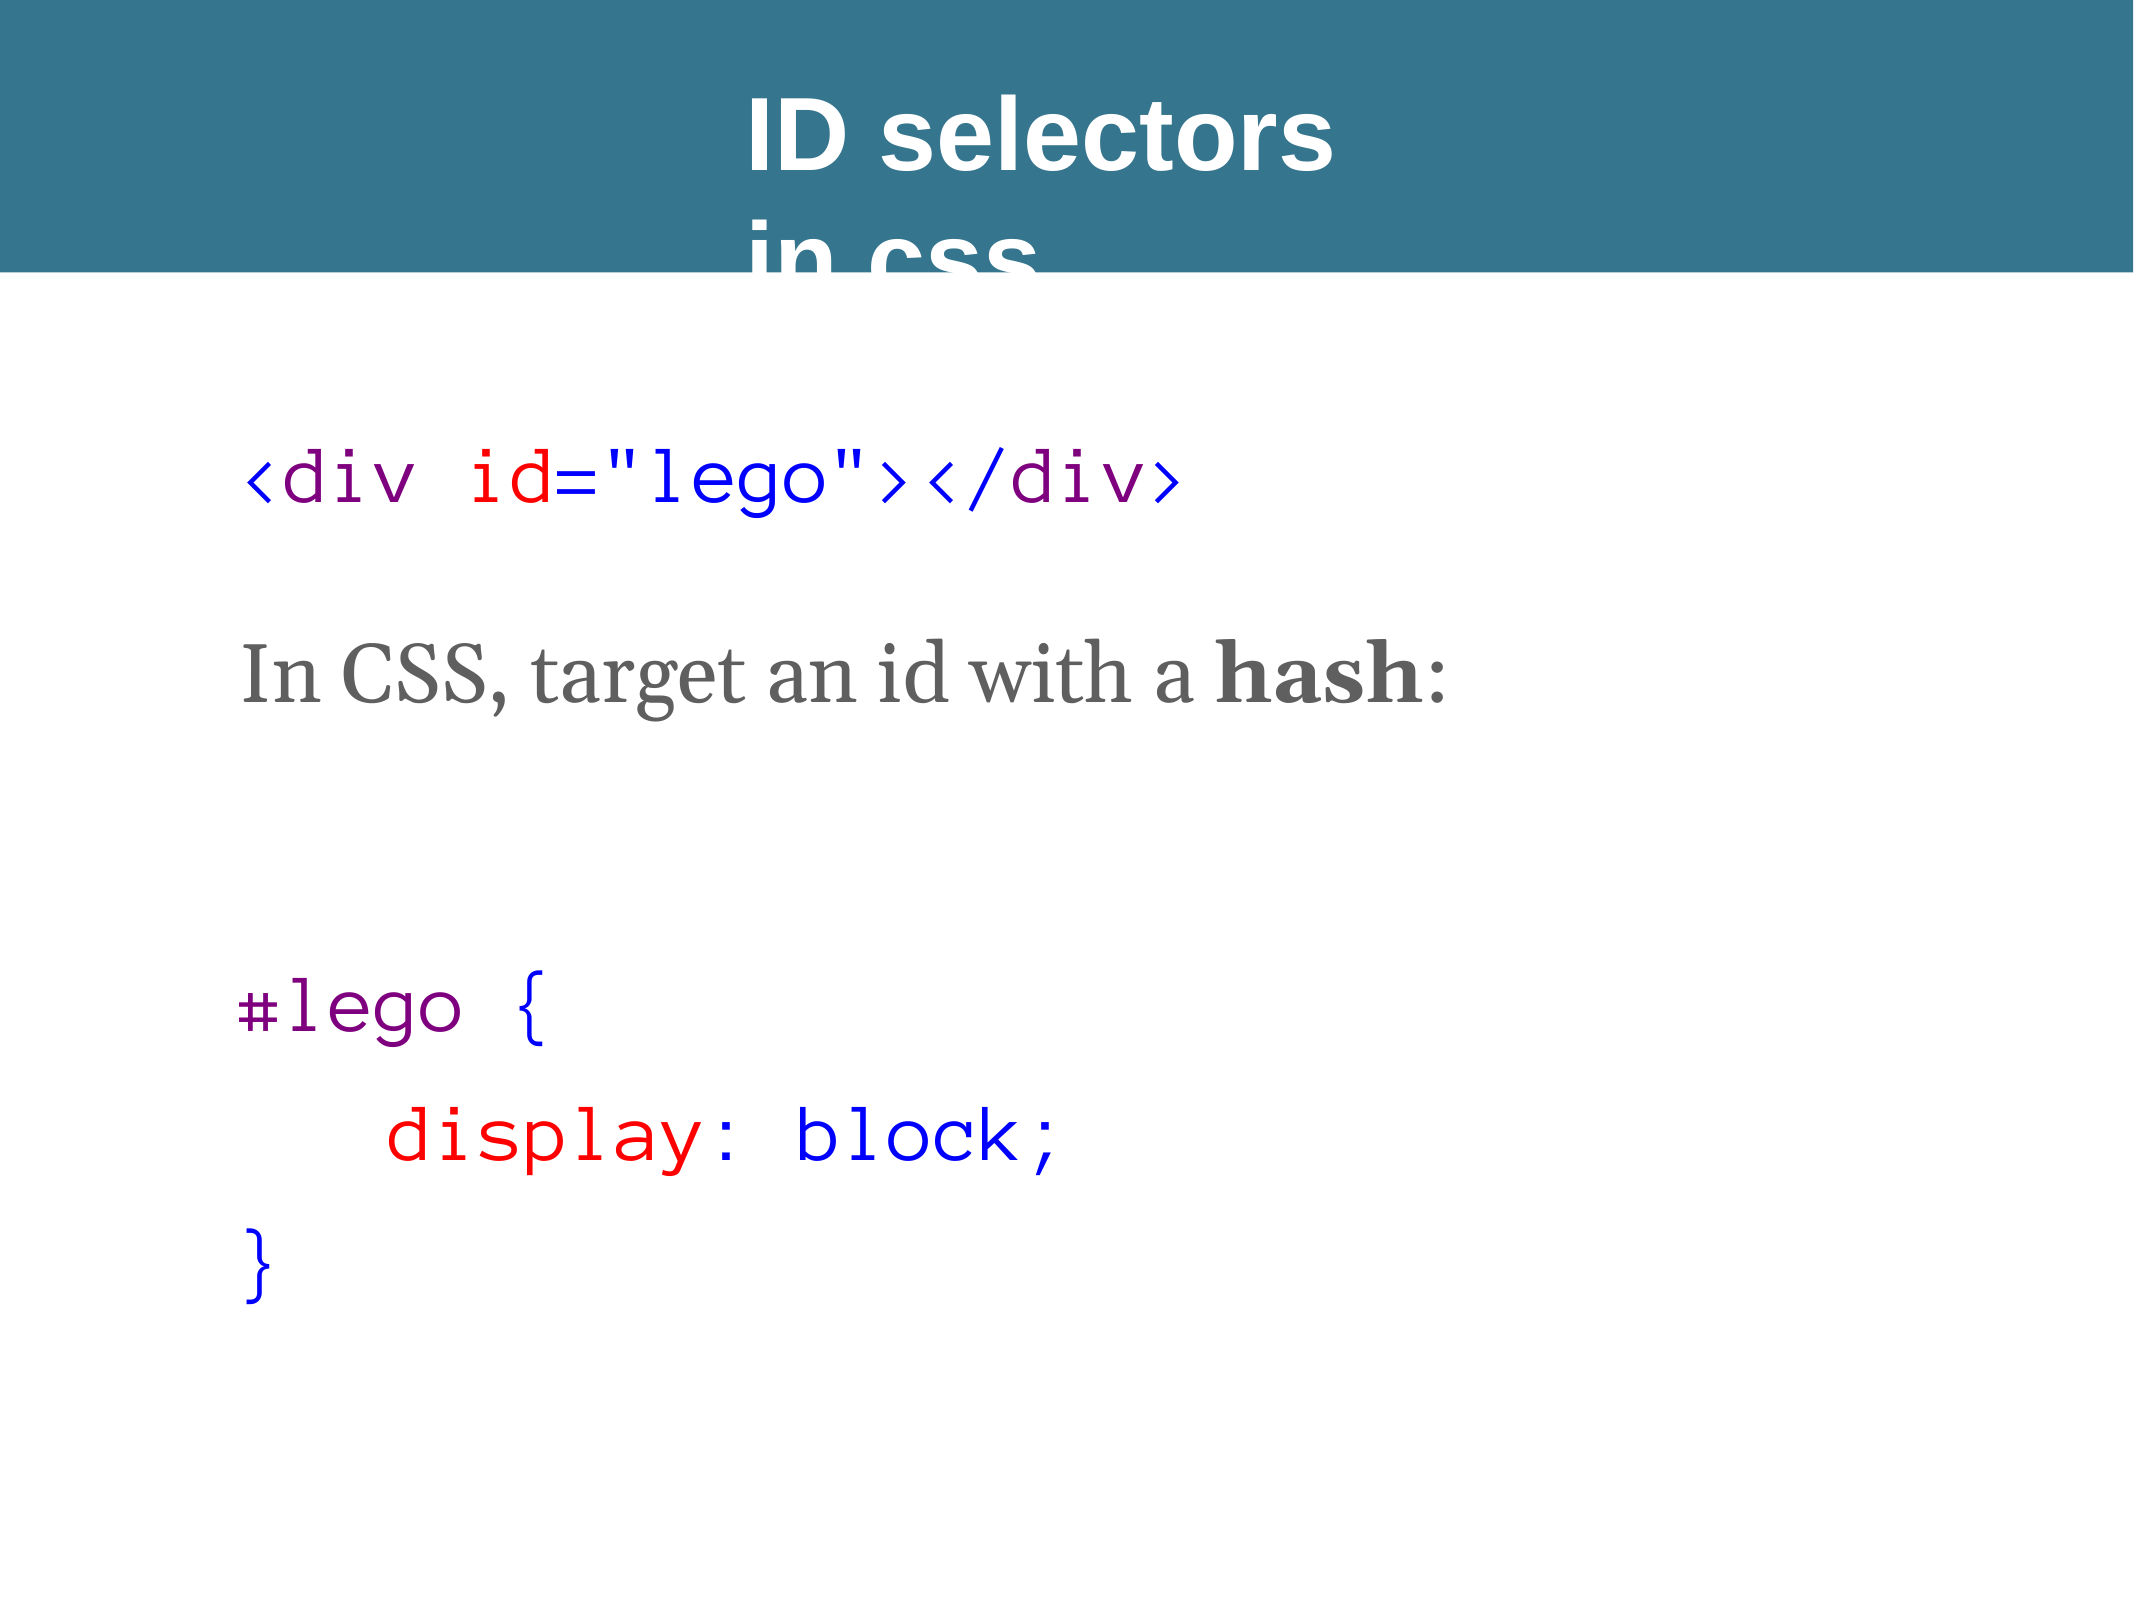

# ID selectors in css
<div id="lego"></div>

In CSS, target an id with a hash:

#lego {
	display: block;
}